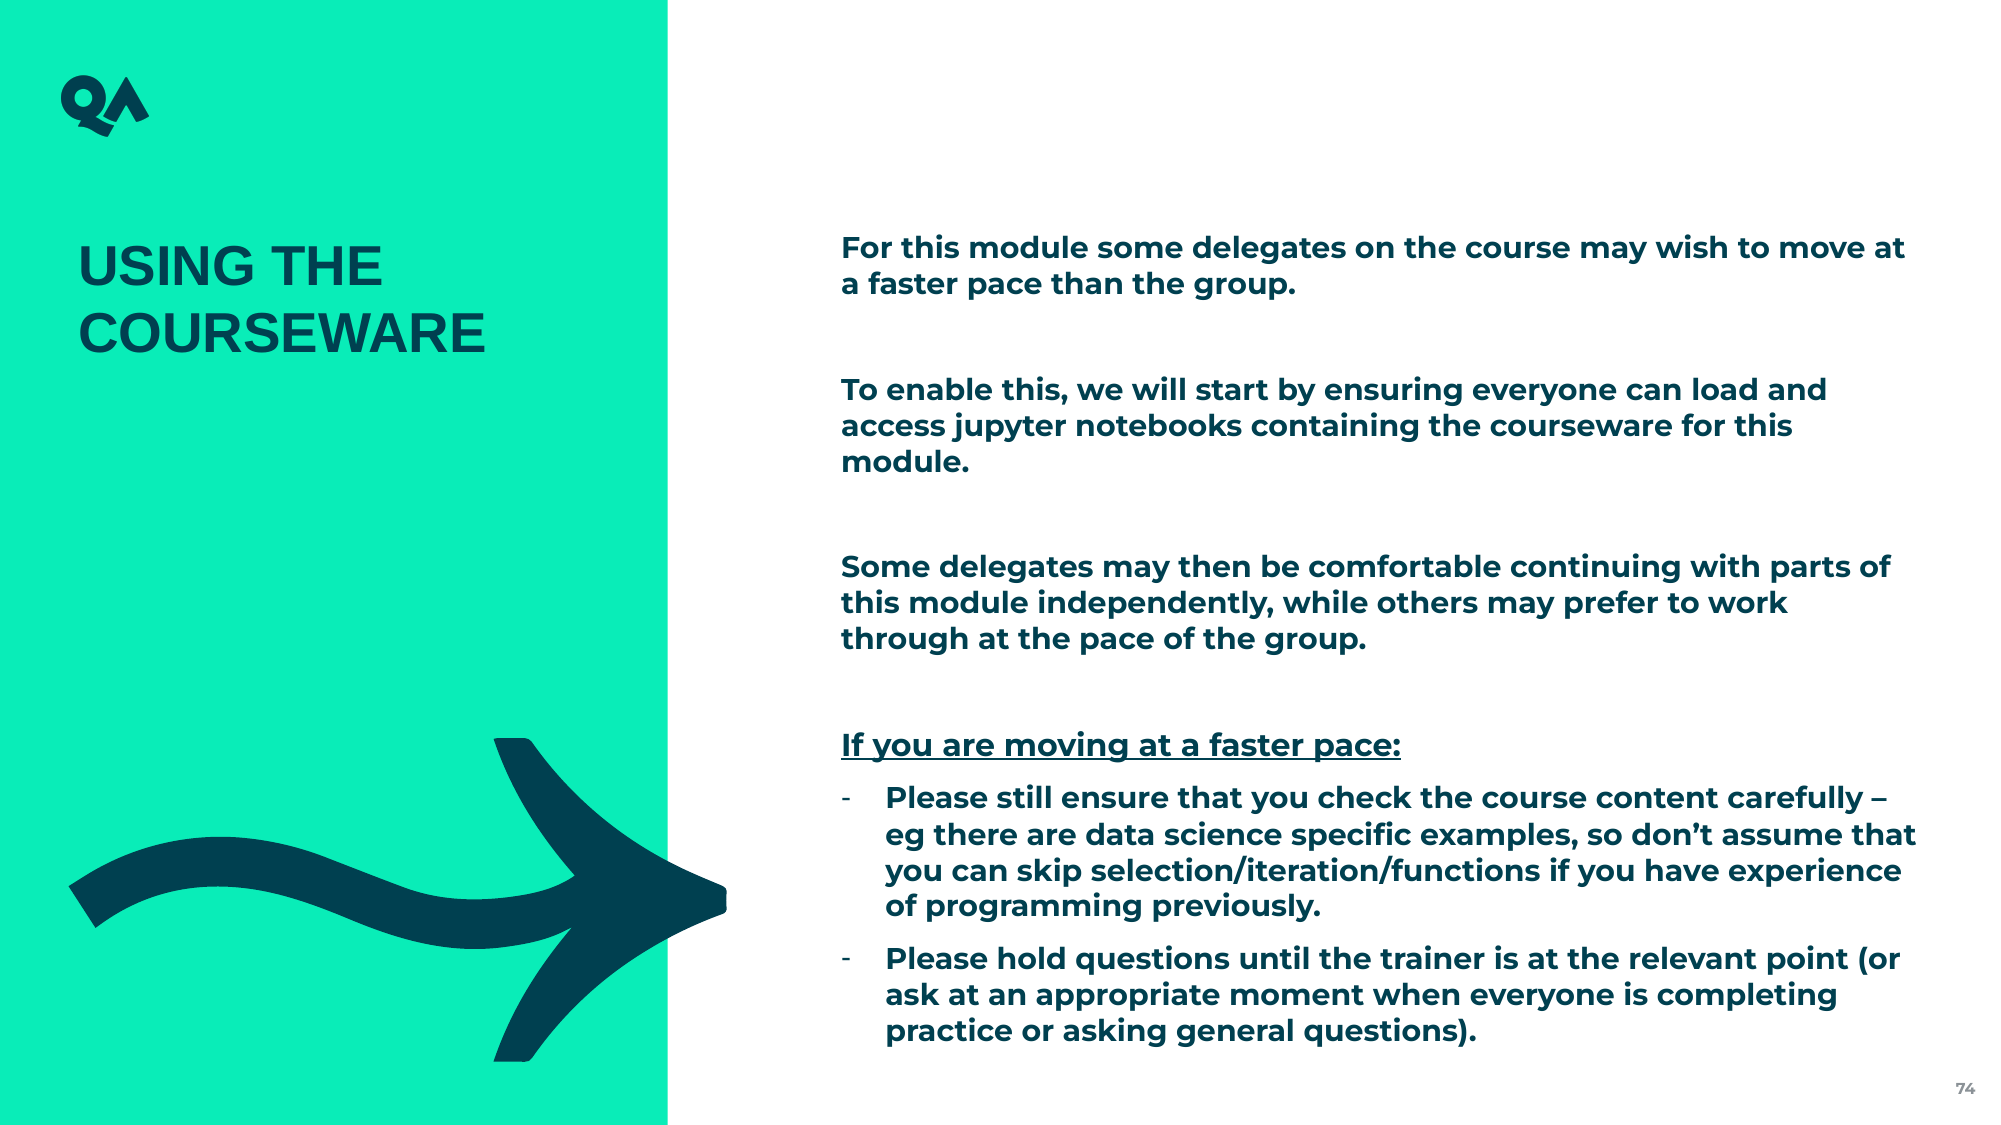

Using the courseware
For this module some delegates on the course may wish to move at a faster pace than the group.

To enable this, we will start by ensuring everyone can load and access jupyter notebooks containing the courseware for this module.

Some delegates may then be comfortable continuing with parts of this module independently, while others may prefer to work through at the pace of the group.

If you are moving at a faster pace:
Please still ensure that you check the course content carefully – eg there are data science specific examples, so don’t assume that you can skip selection/iteration/functions if you have experience of programming previously.
Please hold questions until the trainer is at the relevant point (or ask at an appropriate moment when everyone is completing practice or asking general questions).

74